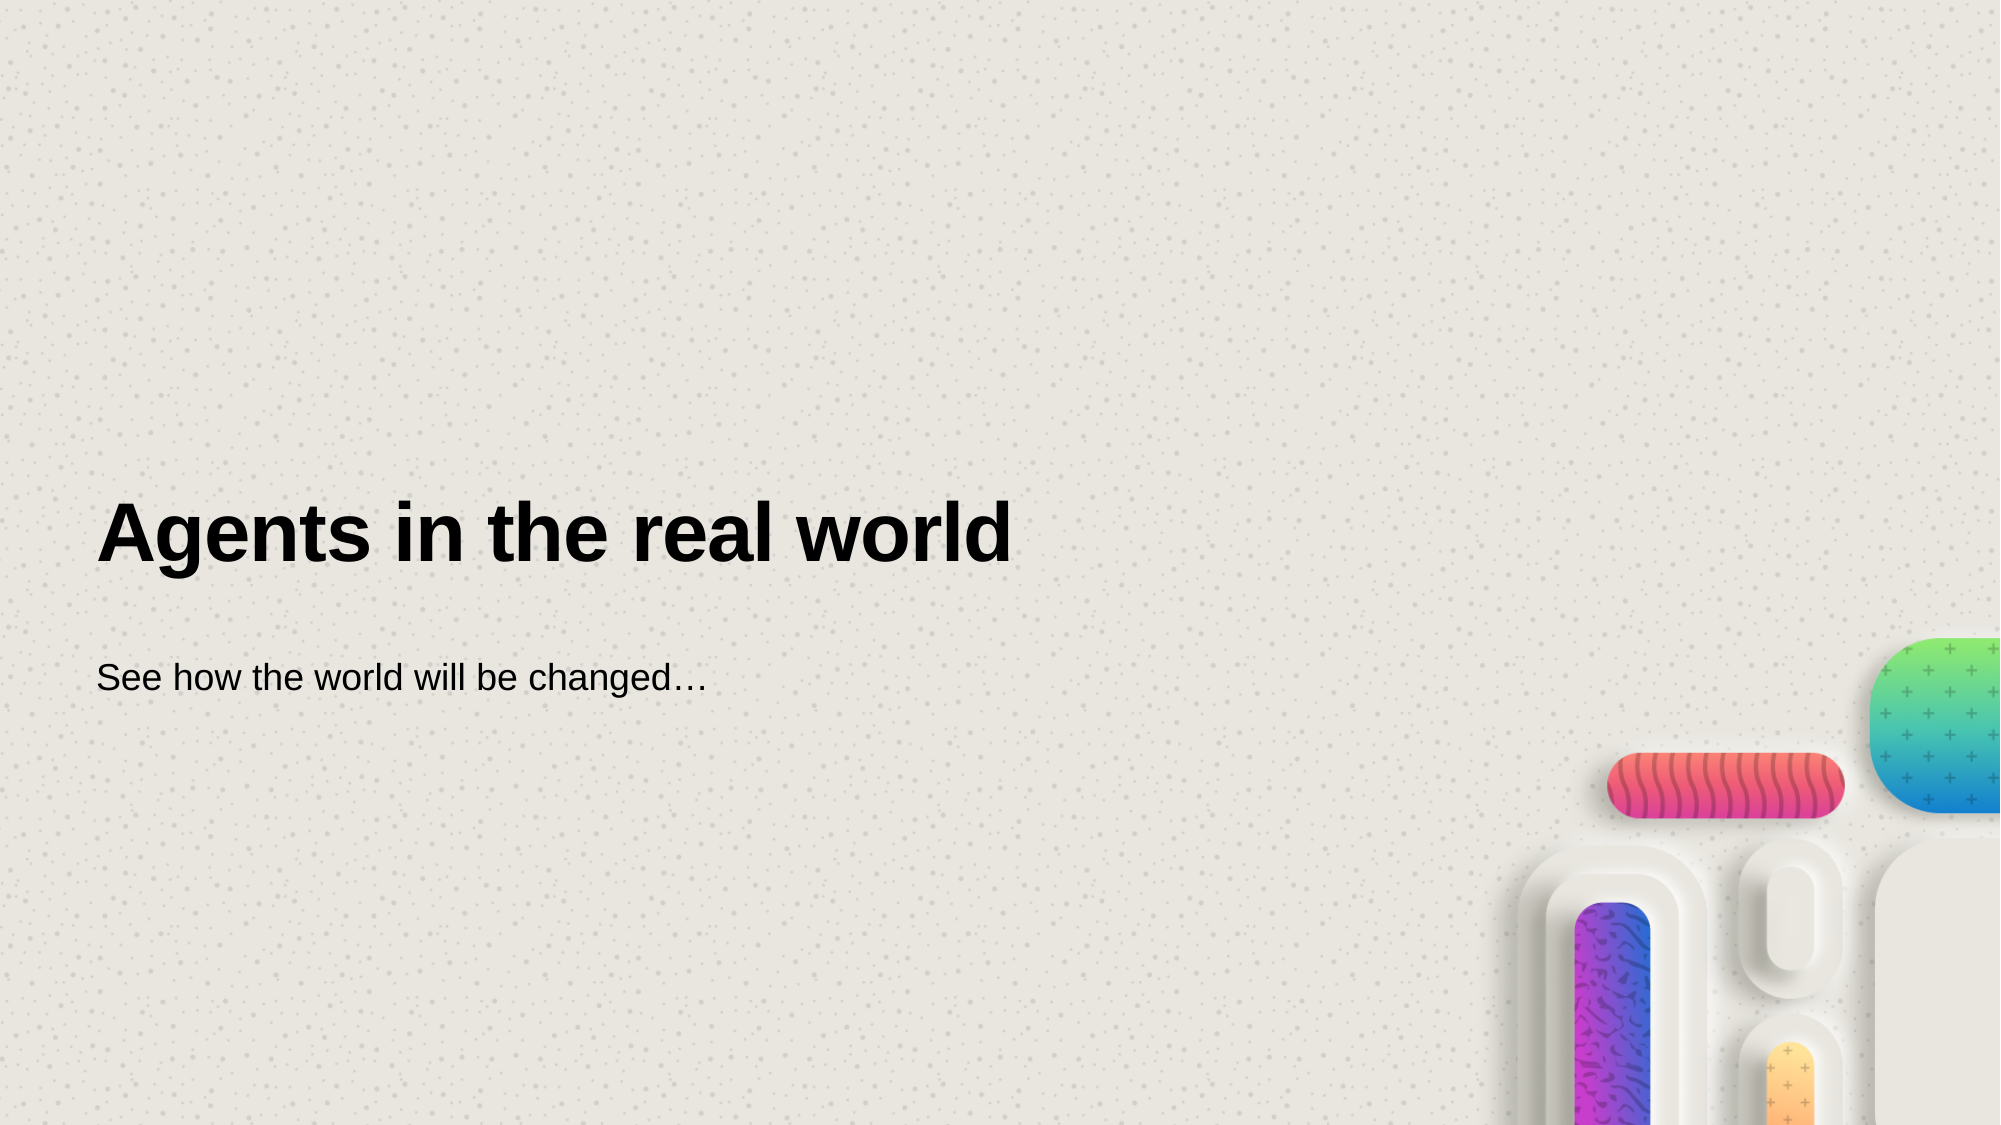

# Agents in the real world
See how the world will be changed…